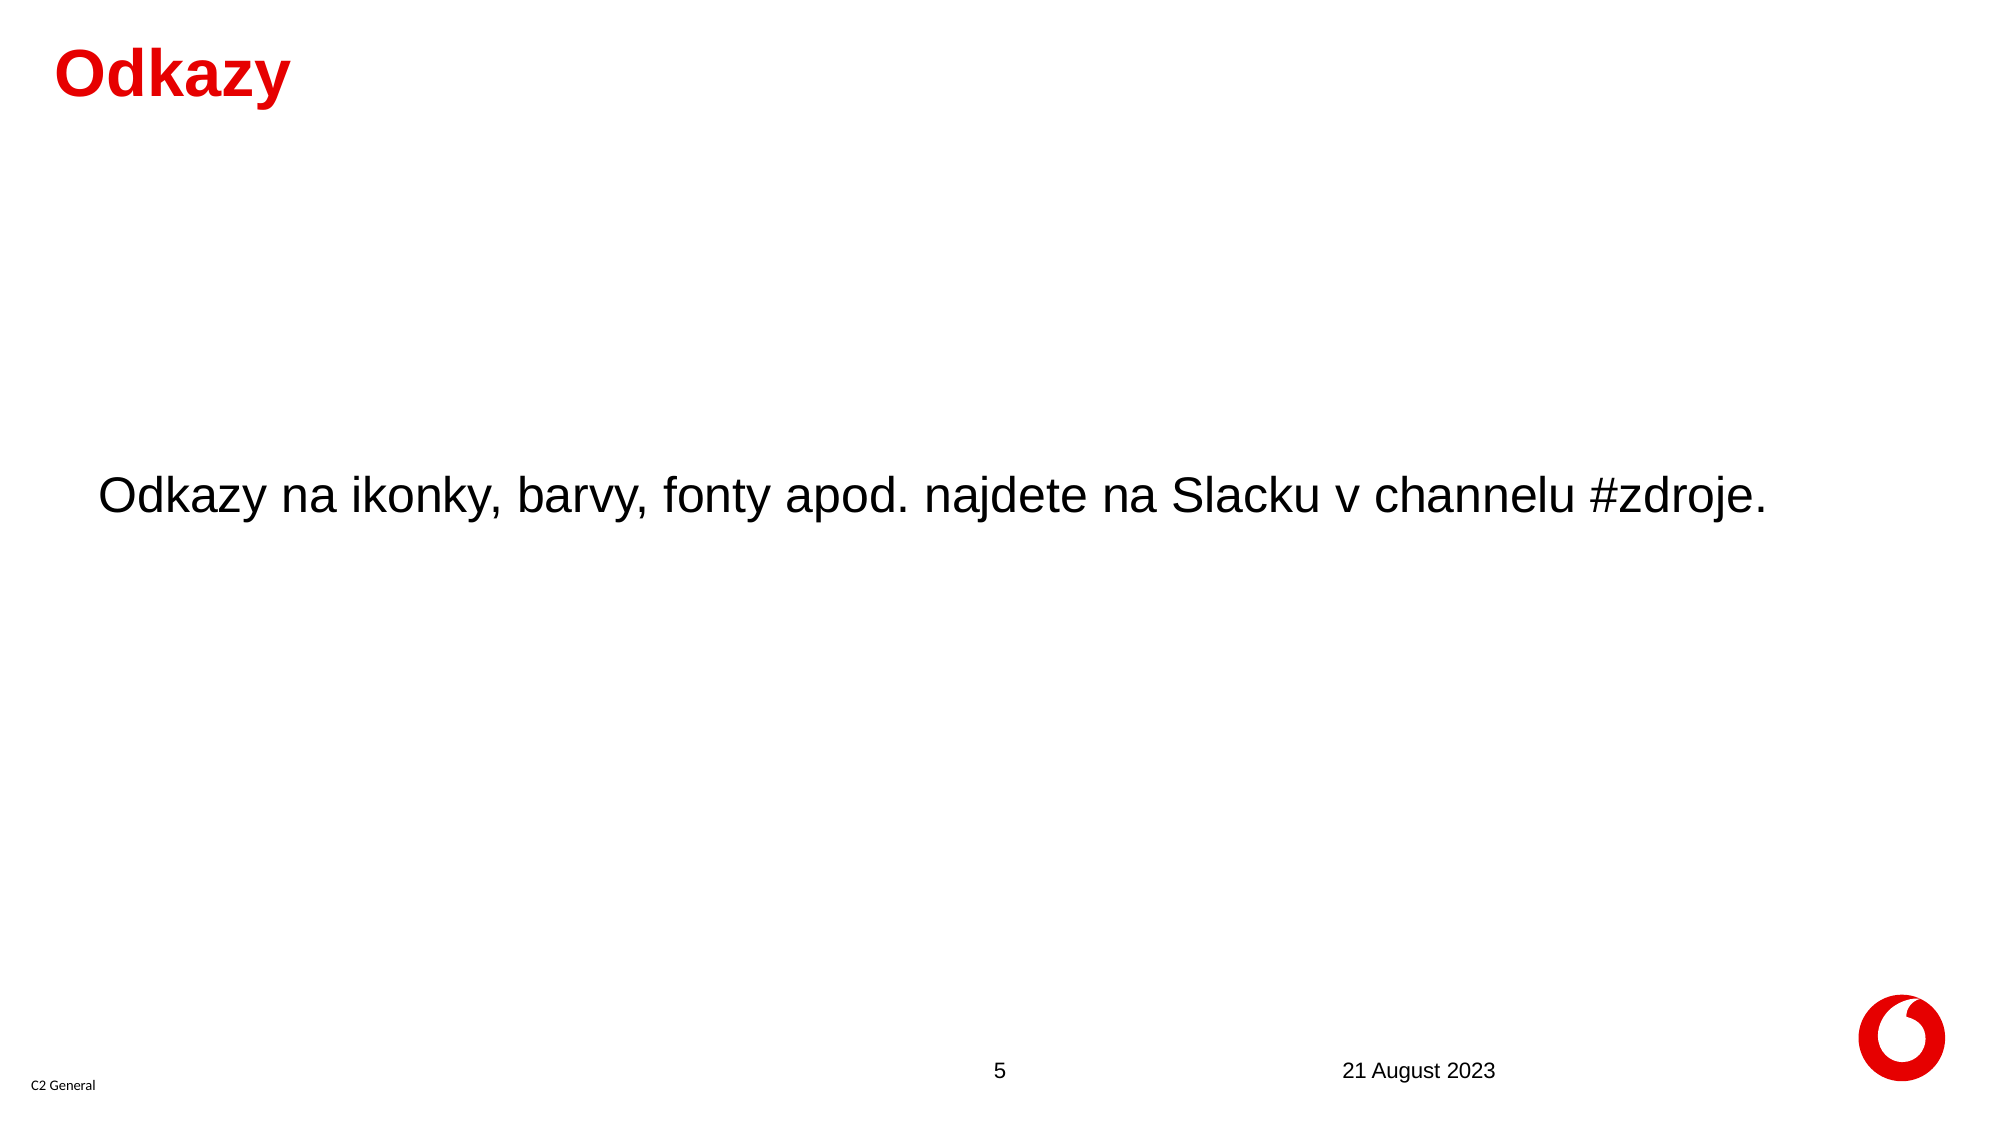

# Odkazy
Odkazy na ikonky, barvy, fonty apod. najdete na Slacku v channelu #zdroje.
21 August 2023
5